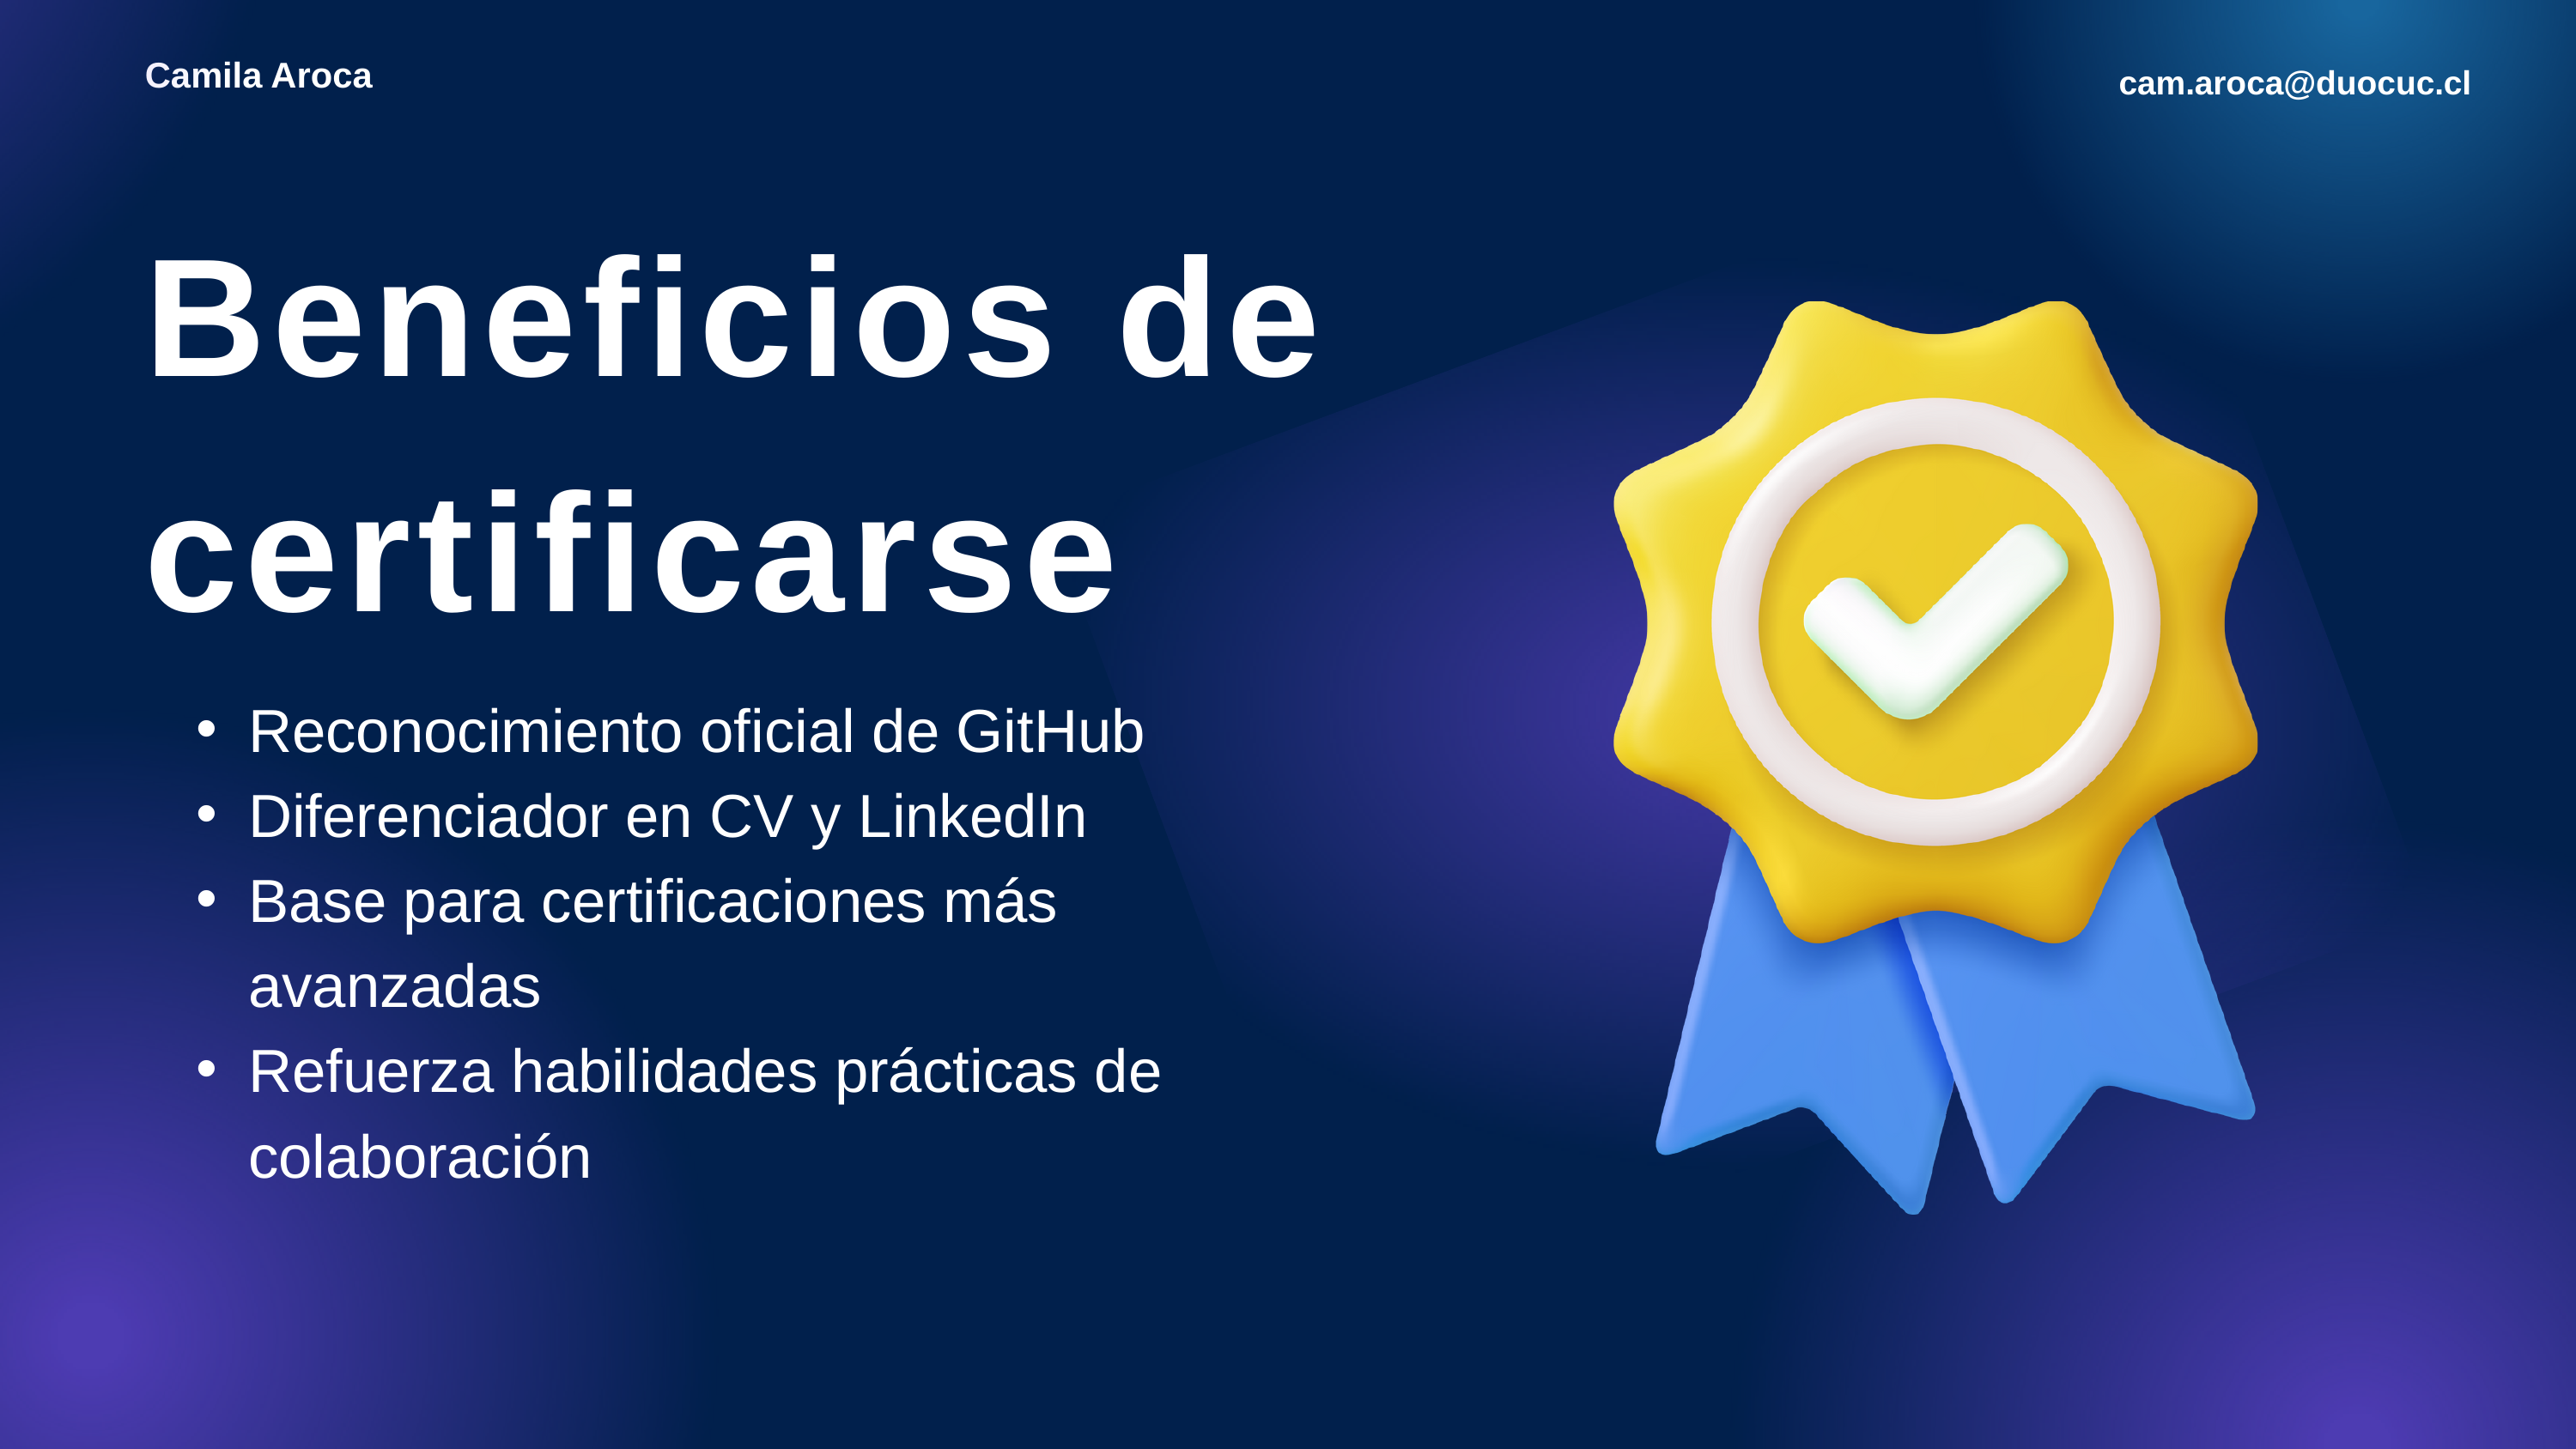

Camila Aroca
cam.aroca@duocuc.cl
Beneficios de certificarse

Reconocimiento oficial de GitHub
Diferenciador en CV y LinkedIn
Base para certificaciones más avanzadas
Refuerza habilidades prácticas de colaboración